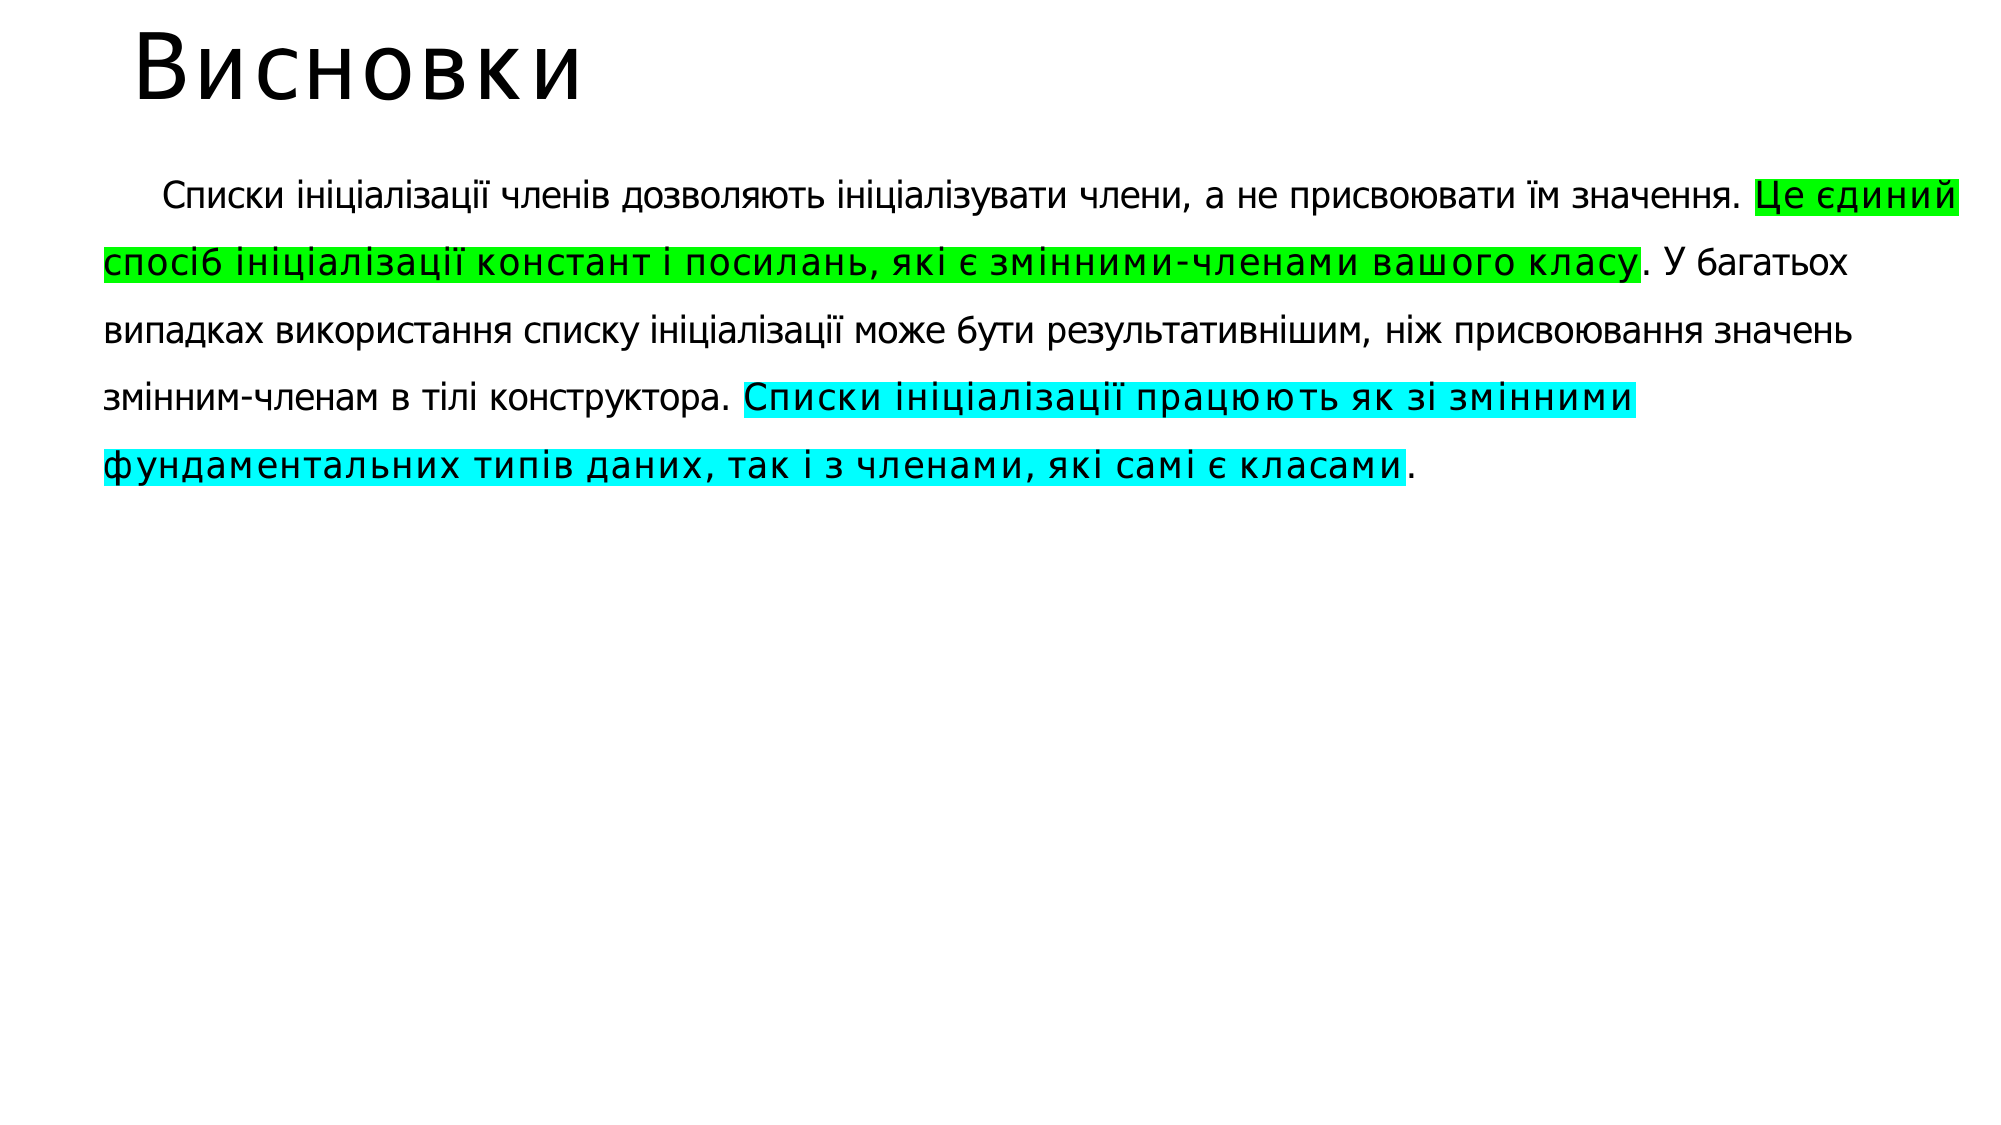

# Висновки
Списки ініціалізації членів дозволяють ініціалізувати члени, а не присвоювати їм значення. Це єдиний спосіб ініціалізації констант і посилань, які є змінними-членами вашого класу. У багатьох випадках використання списку ініціалізації може бути результативнішим, ніж присвоювання значень змінним-членам в тілі конструктора. Списки ініціалізації працюють як зі змінними фундаментальних типів даних, так і з членами, які самі є класами.